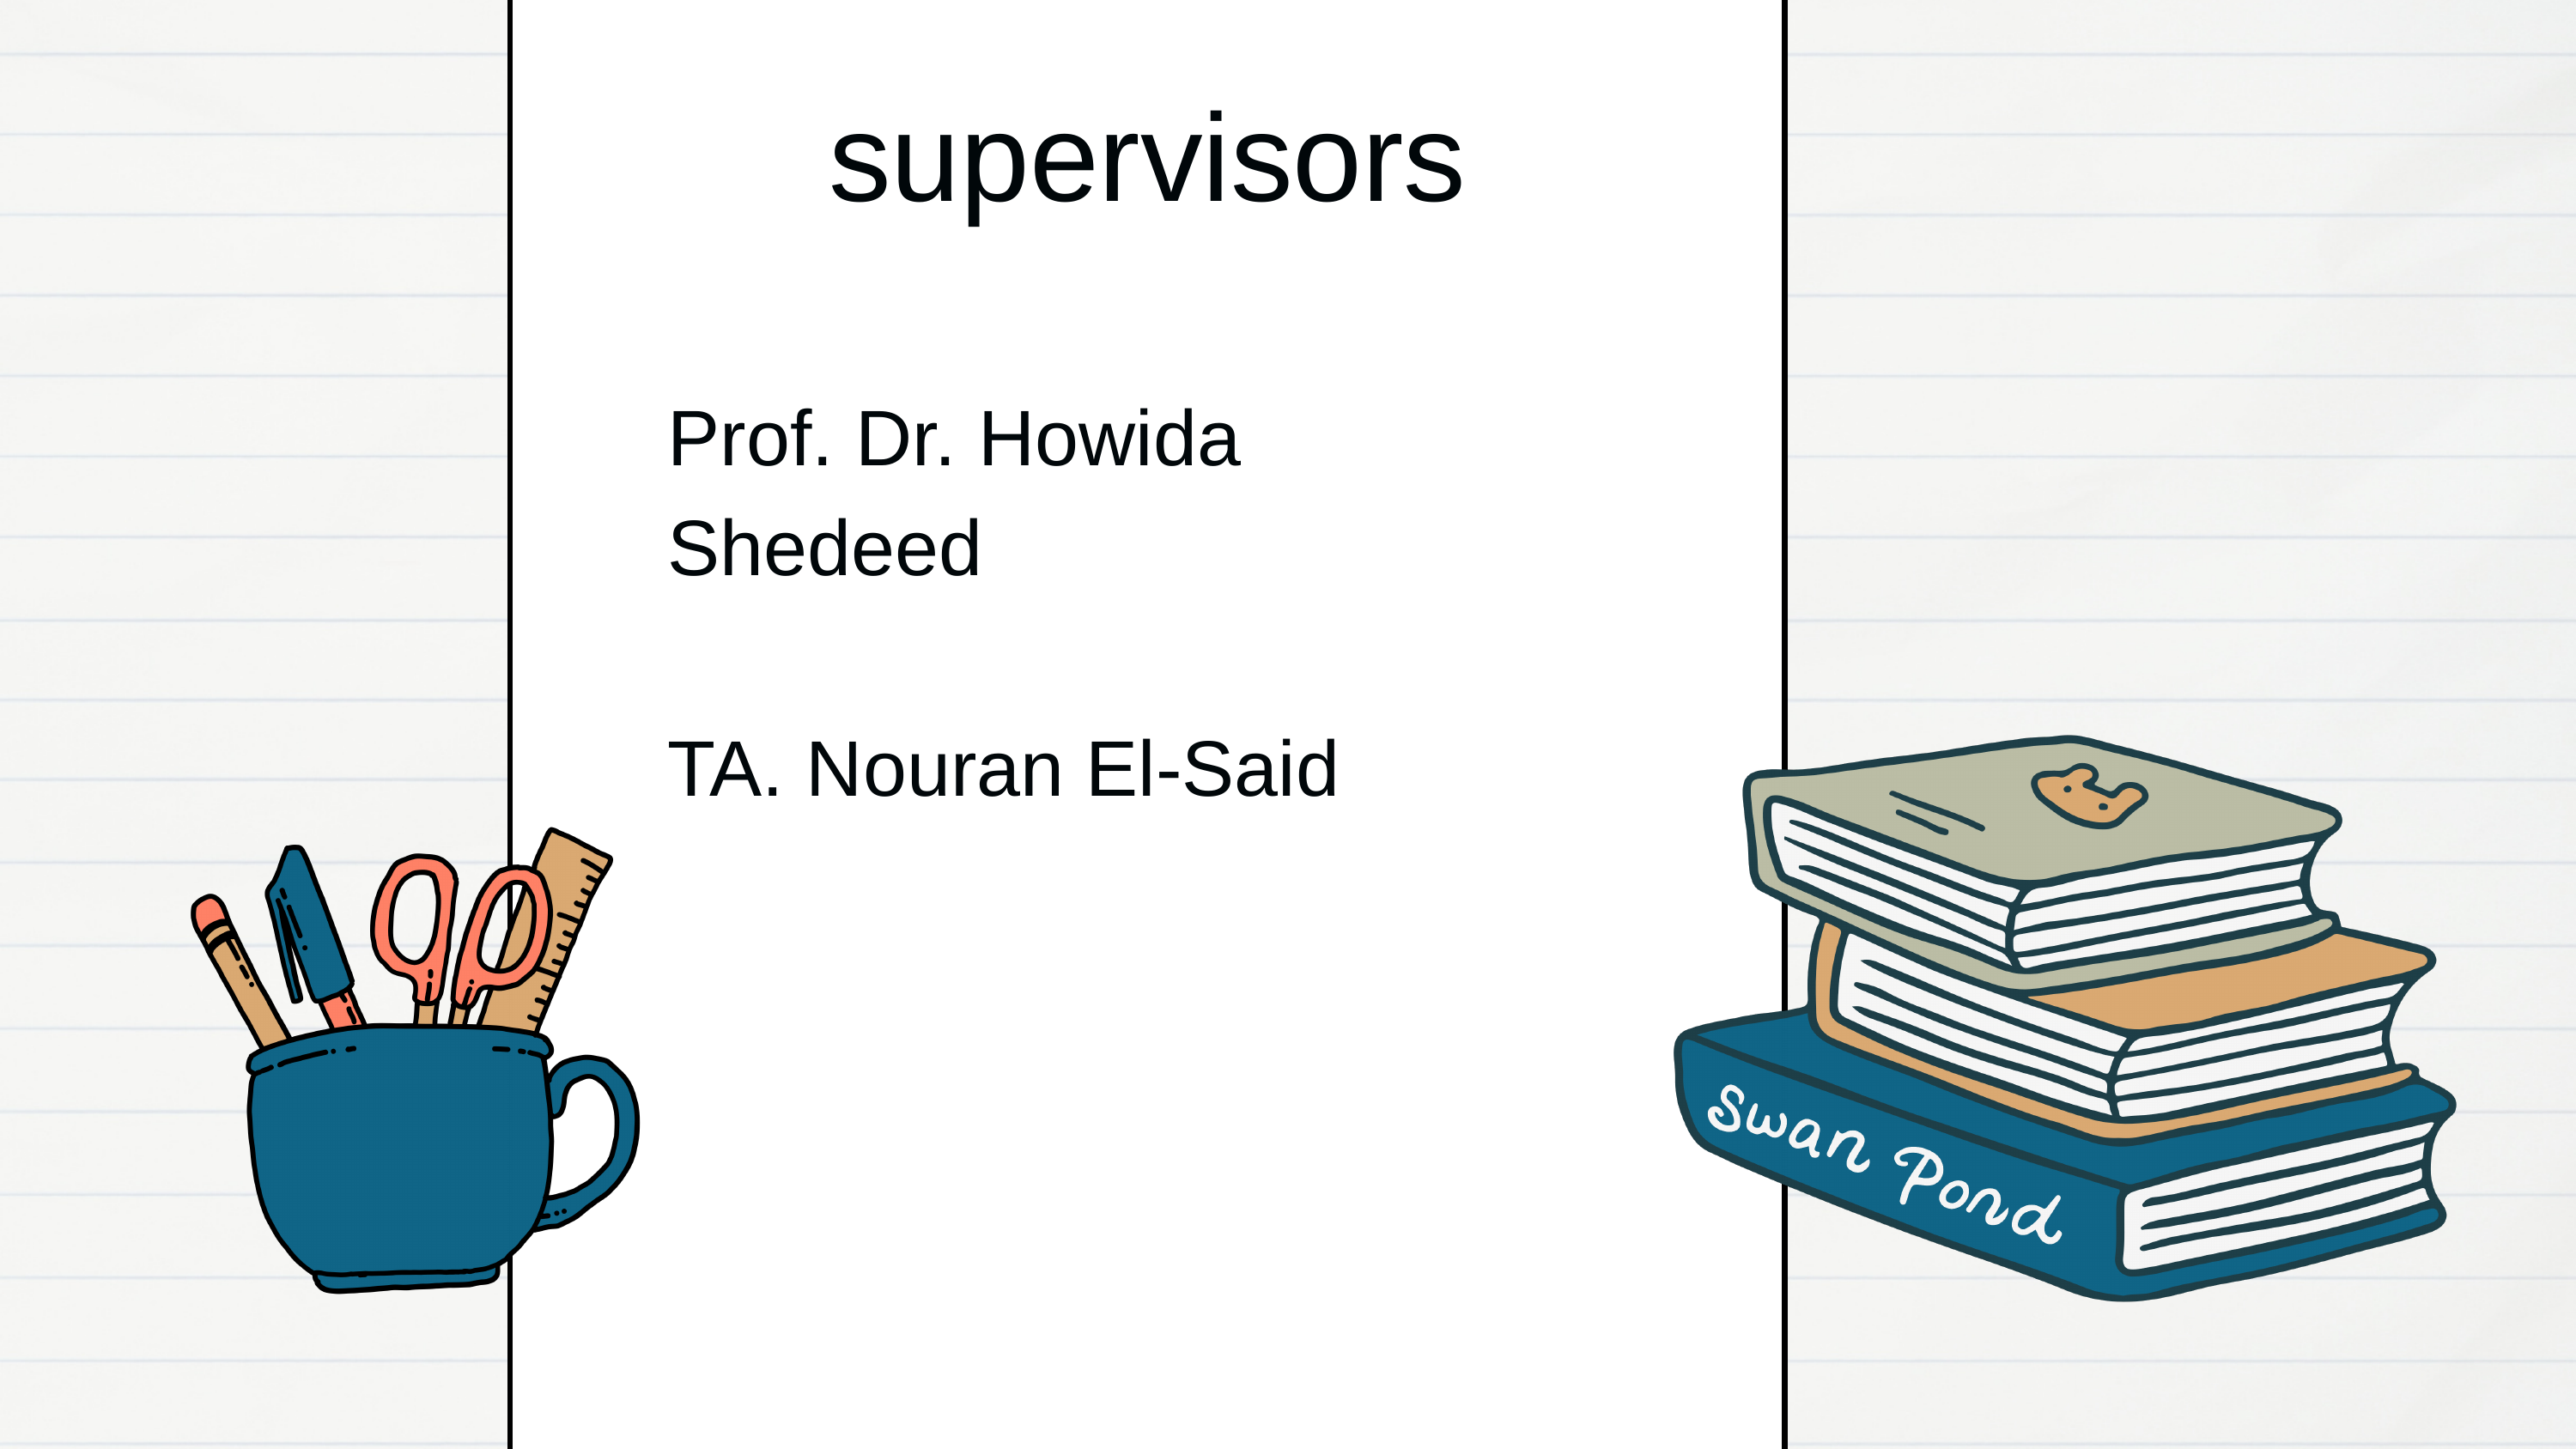

supervisors
Prof. Dr. Howida Shedeed

TA. Nouran El-Said